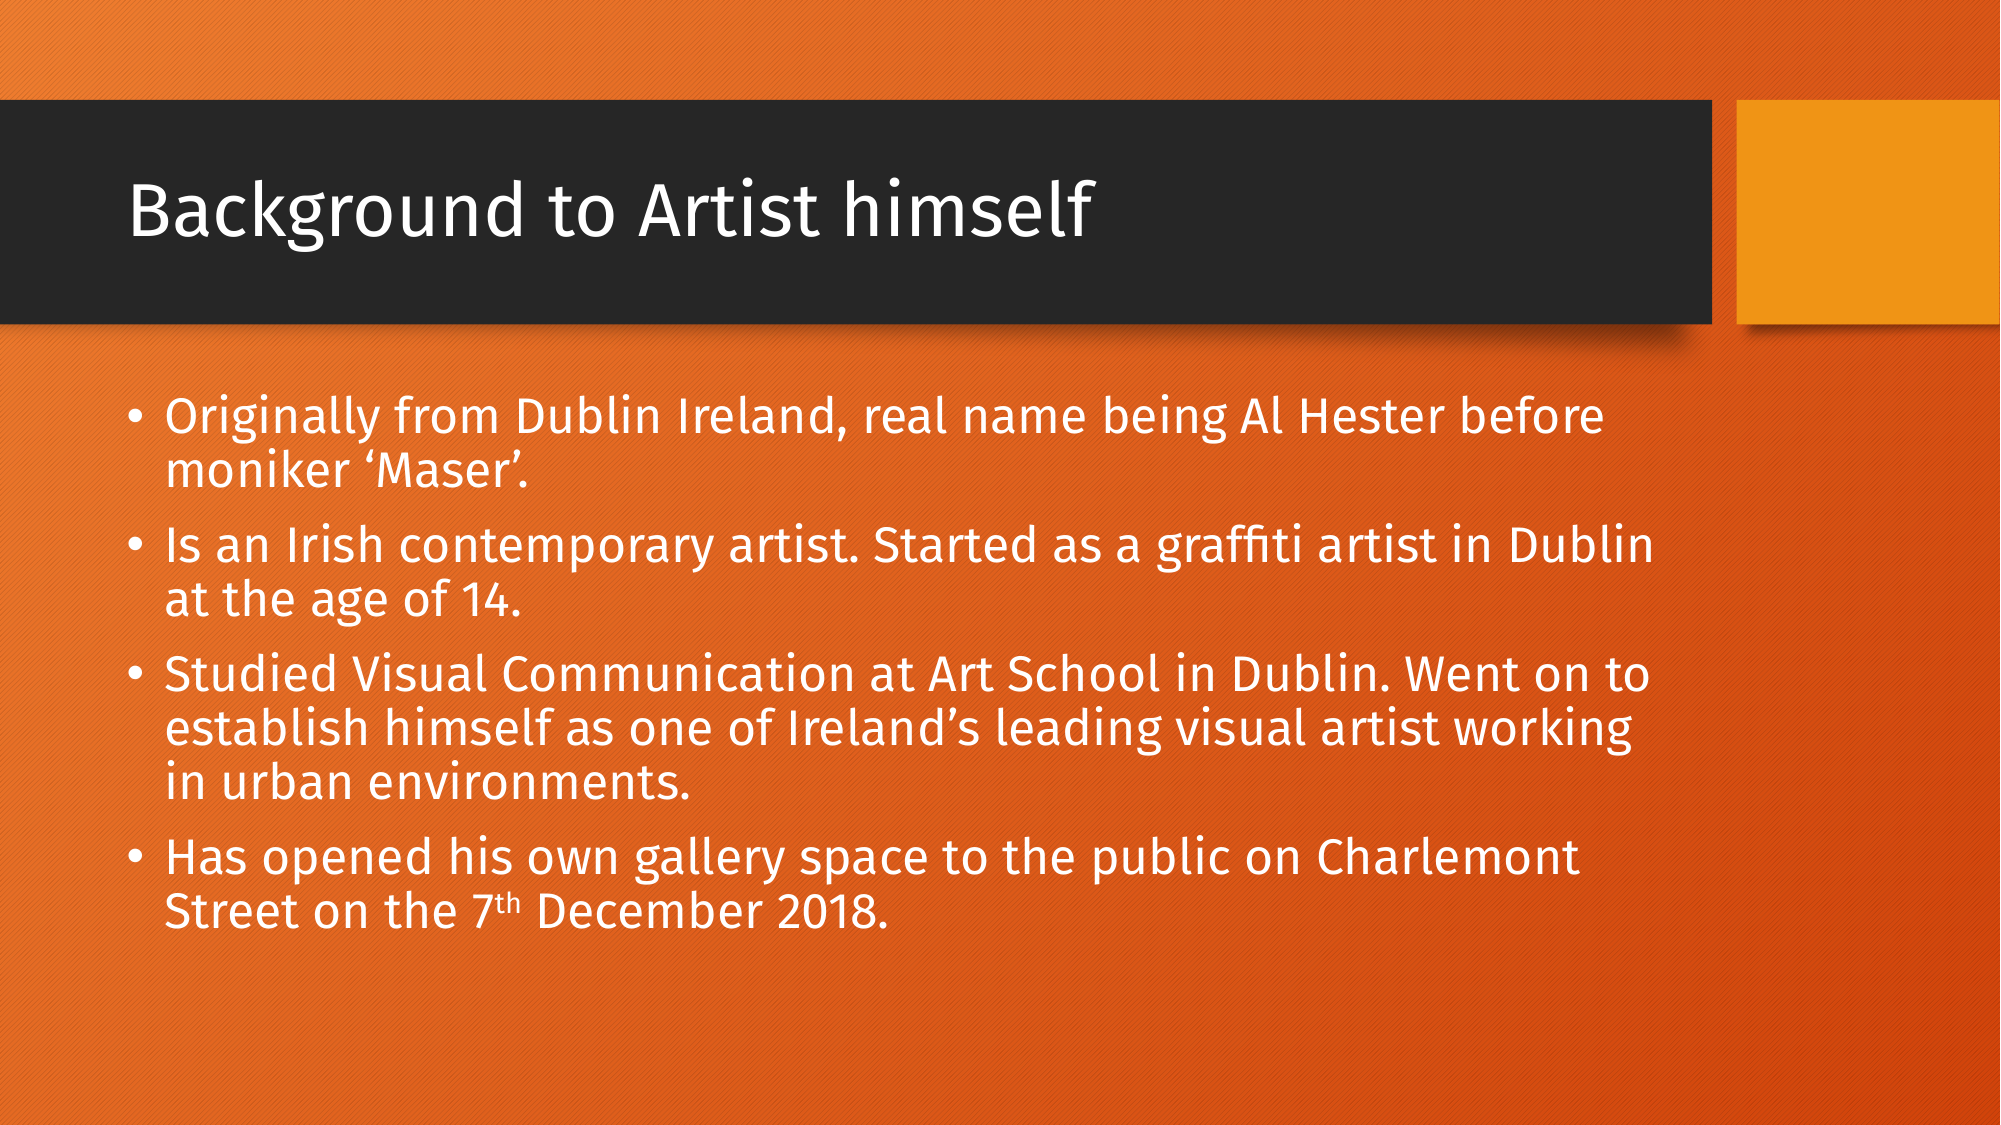

# Background to Artist himself
Originally from Dublin Ireland, real name being Al Hester before moniker ‘Maser’.
Is an Irish contemporary artist. Started as a graffiti artist in Dublin at the age of 14.
Studied Visual Communication at Art School in Dublin. Went on to establish himself as one of Ireland’s leading visual artist working in urban environments.
Has opened his own gallery space to the public on Charlemont Street on the 7th December 2018.